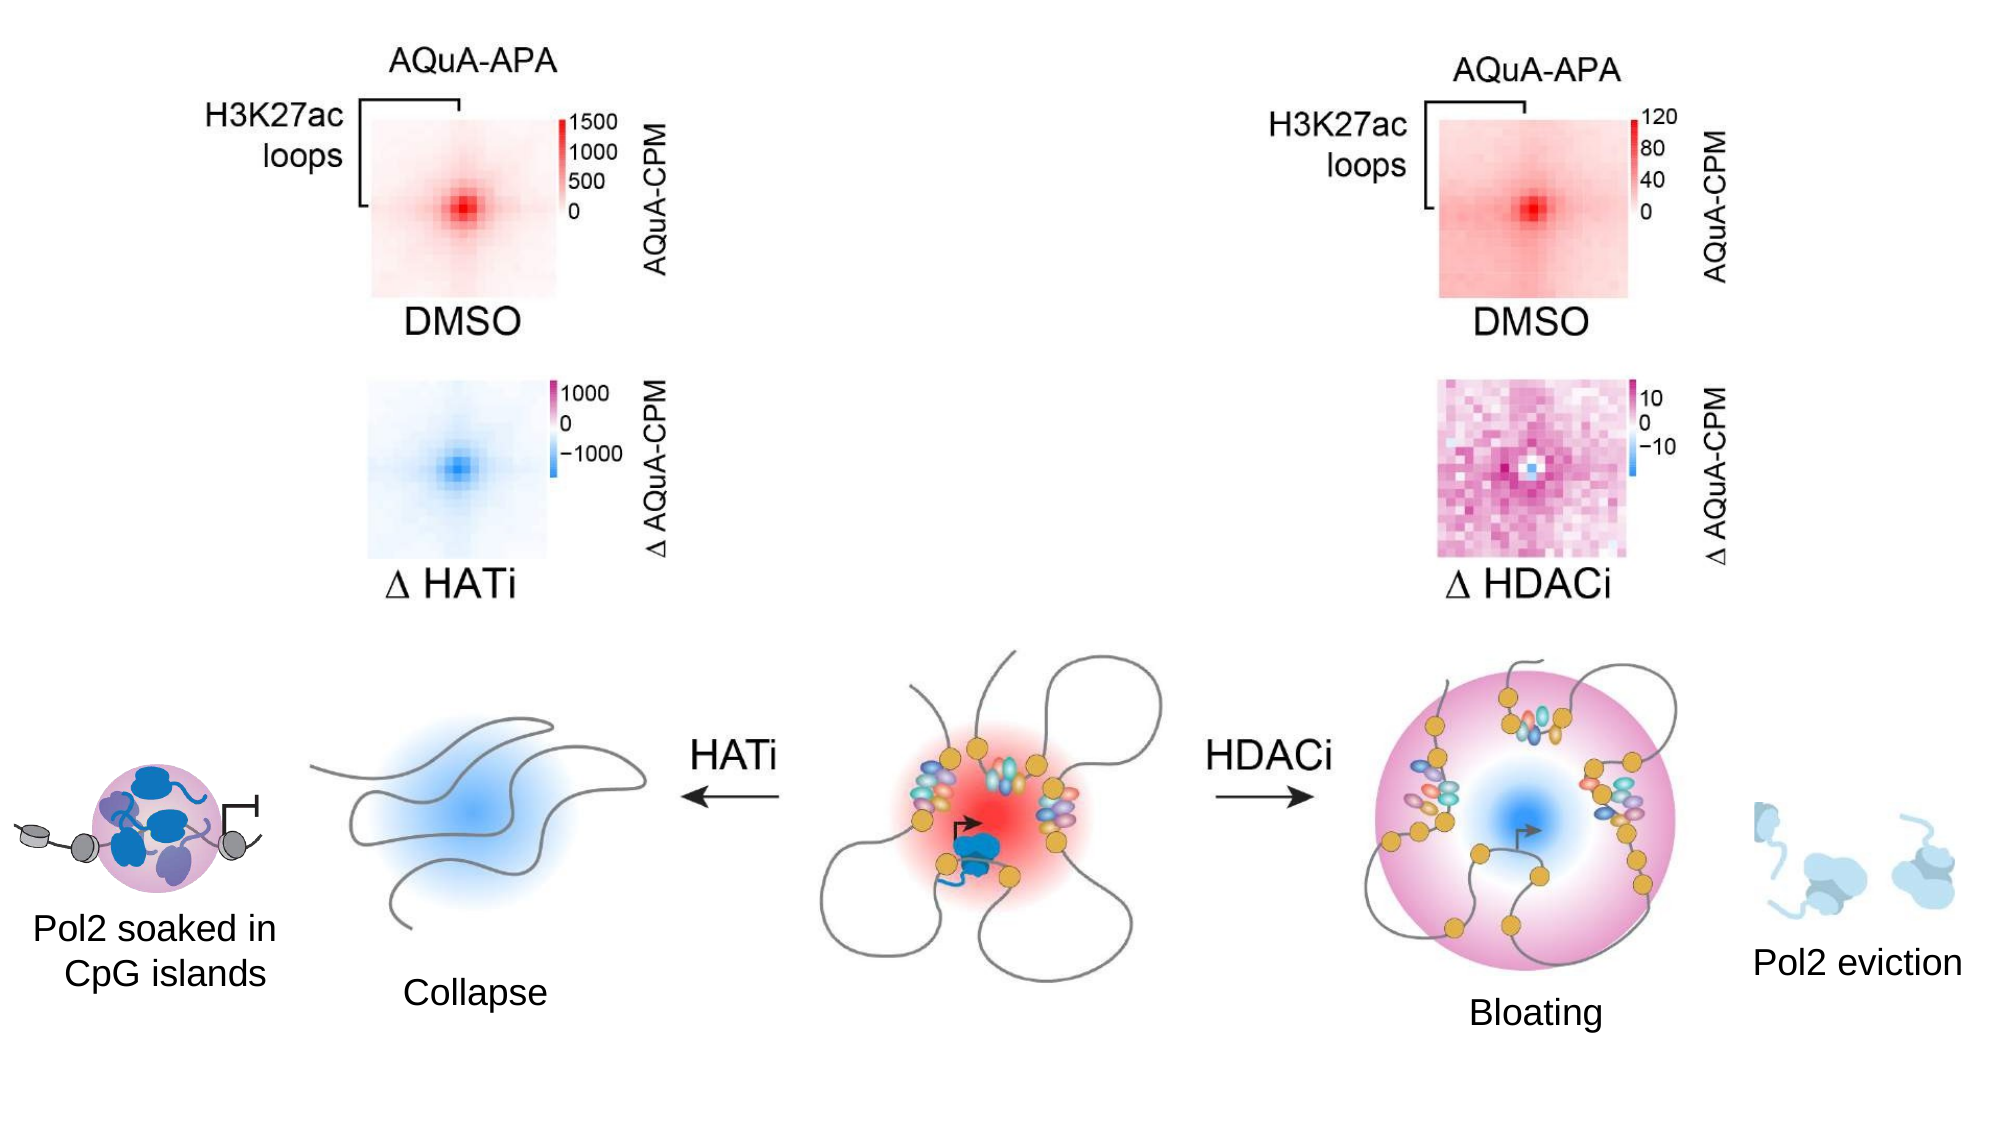

Pol2 soaked in  CpG islands
Pol2 eviction
Collapse
Bloating